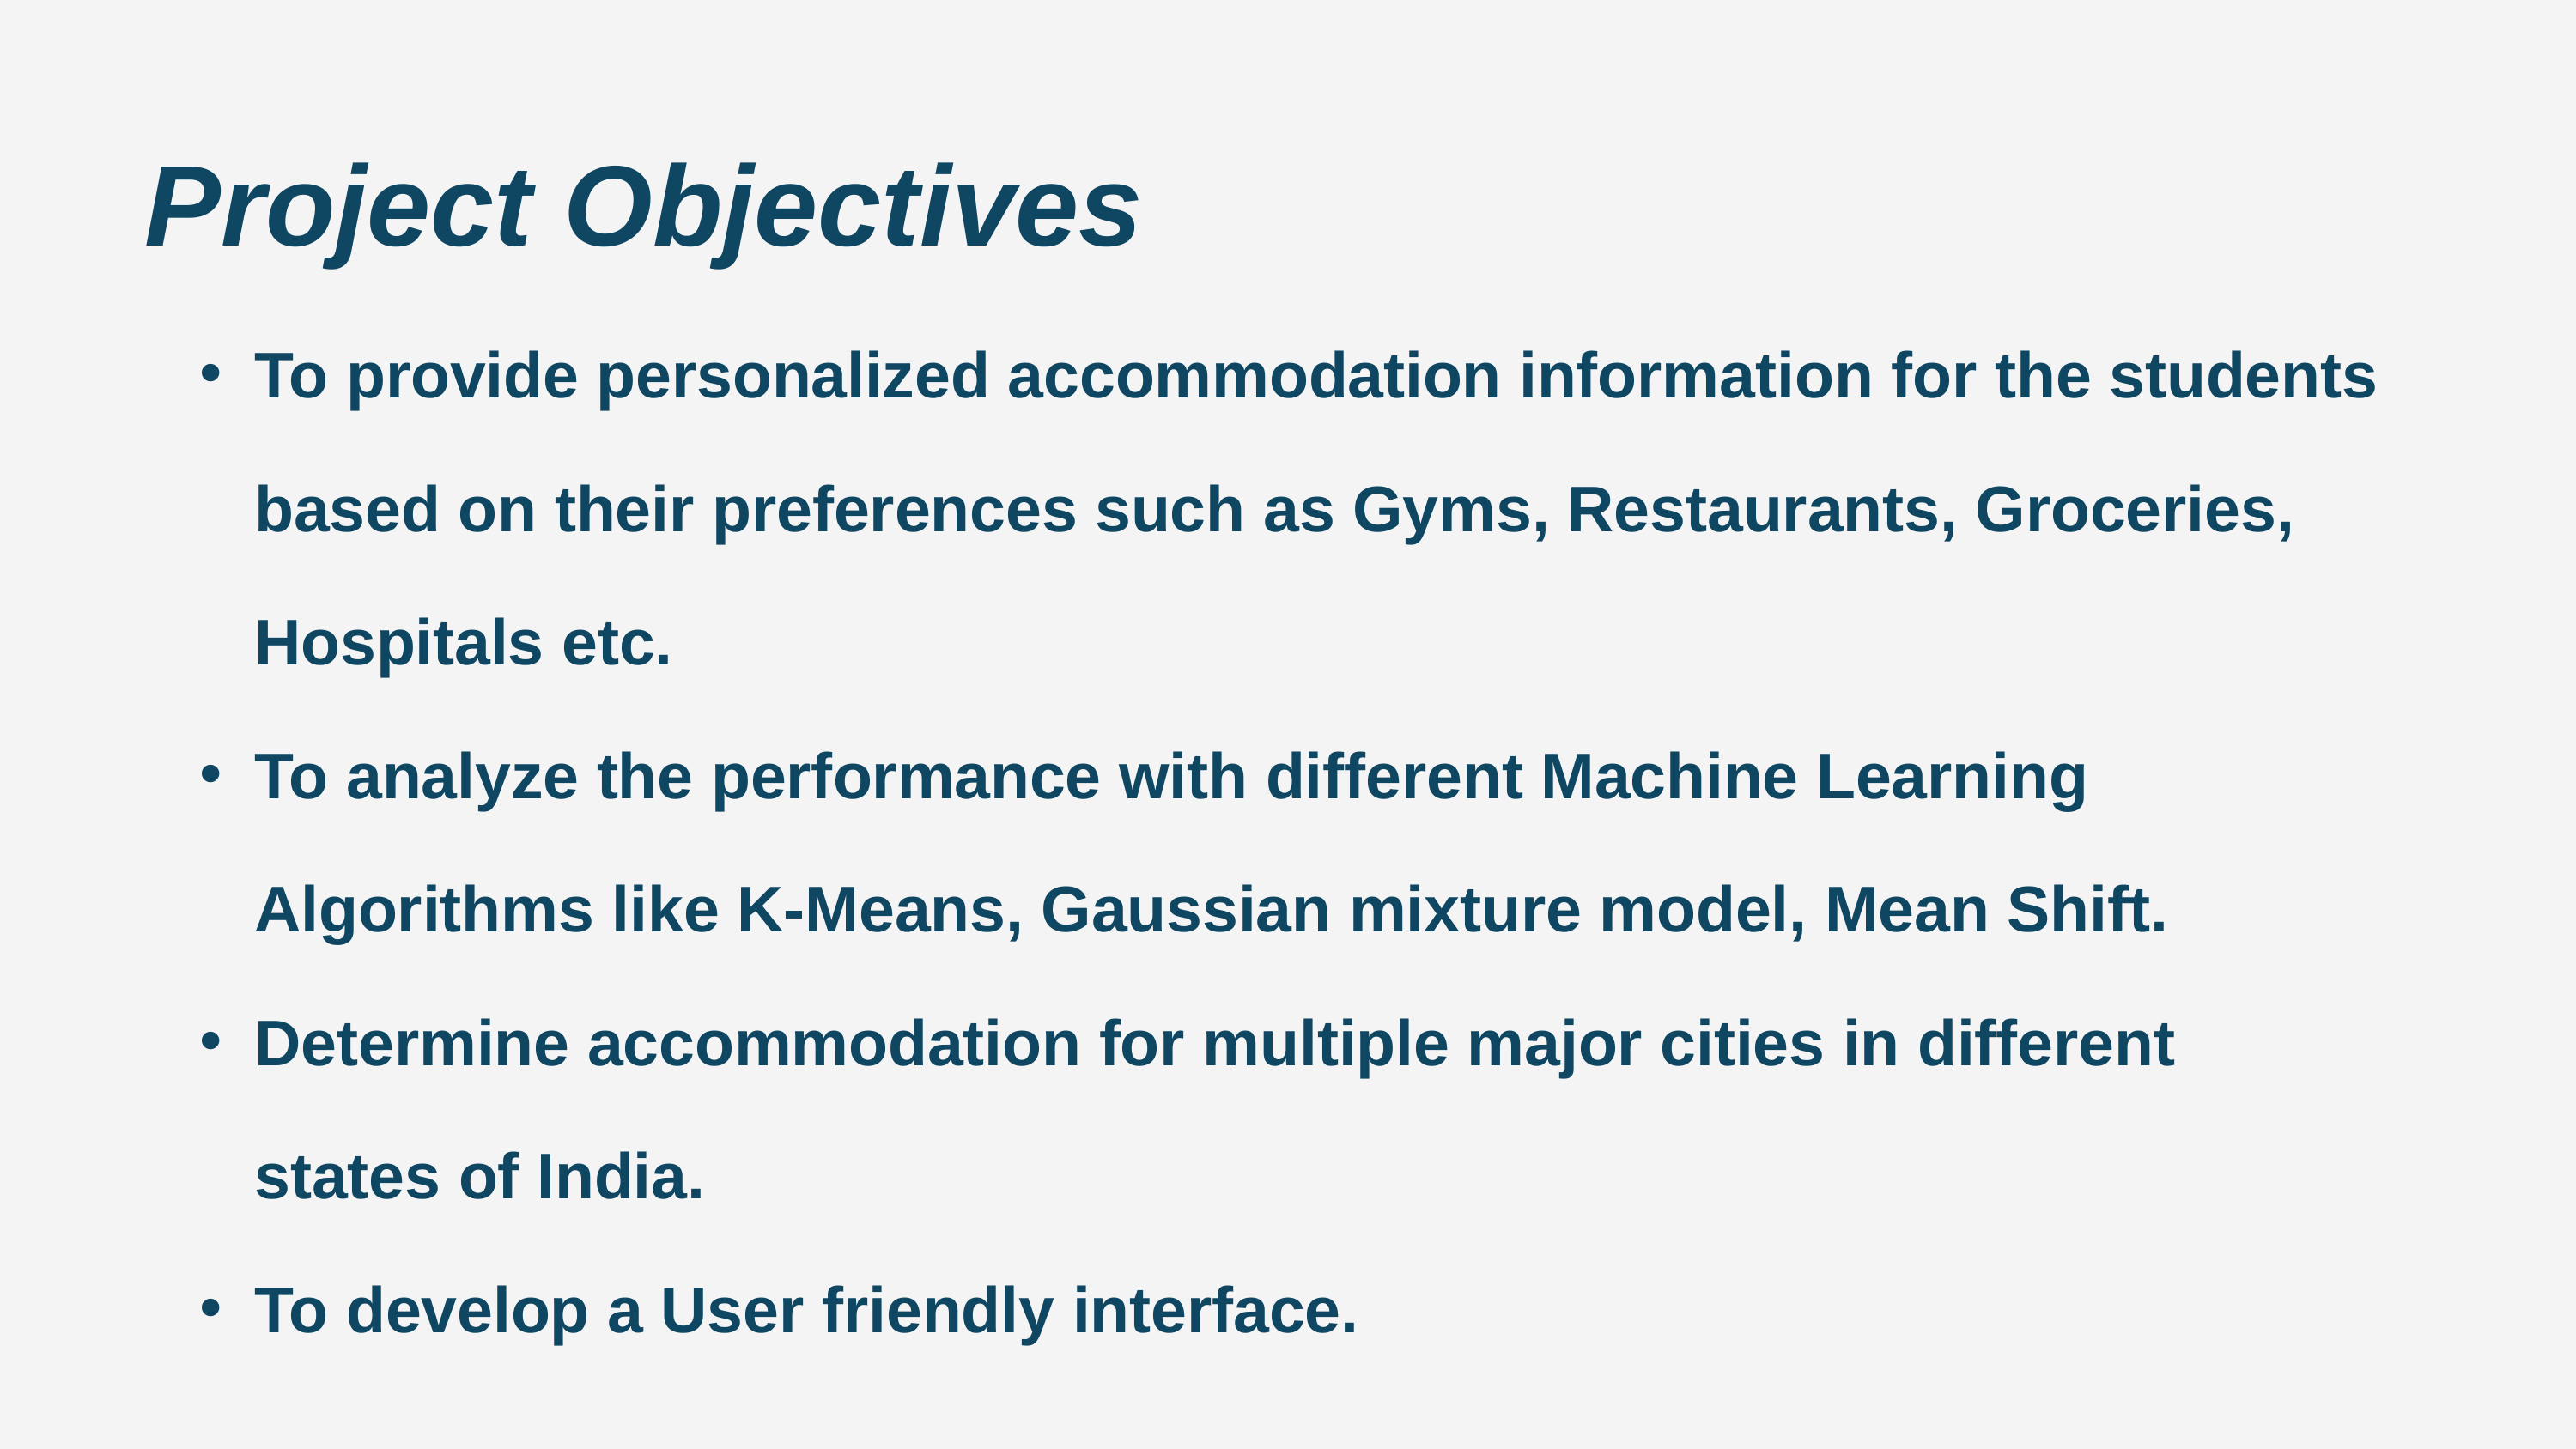

Project Objectives
To provide personalized accommodation information for the students based on their preferences such as Gyms, Restaurants, Groceries, Hospitals etc.
To analyze the performance with different Machine Learning Algorithms like K-Means, Gaussian mixture model, Mean Shift.
Determine accommodation for multiple major cities in different states of India.
To develop a User friendly interface.